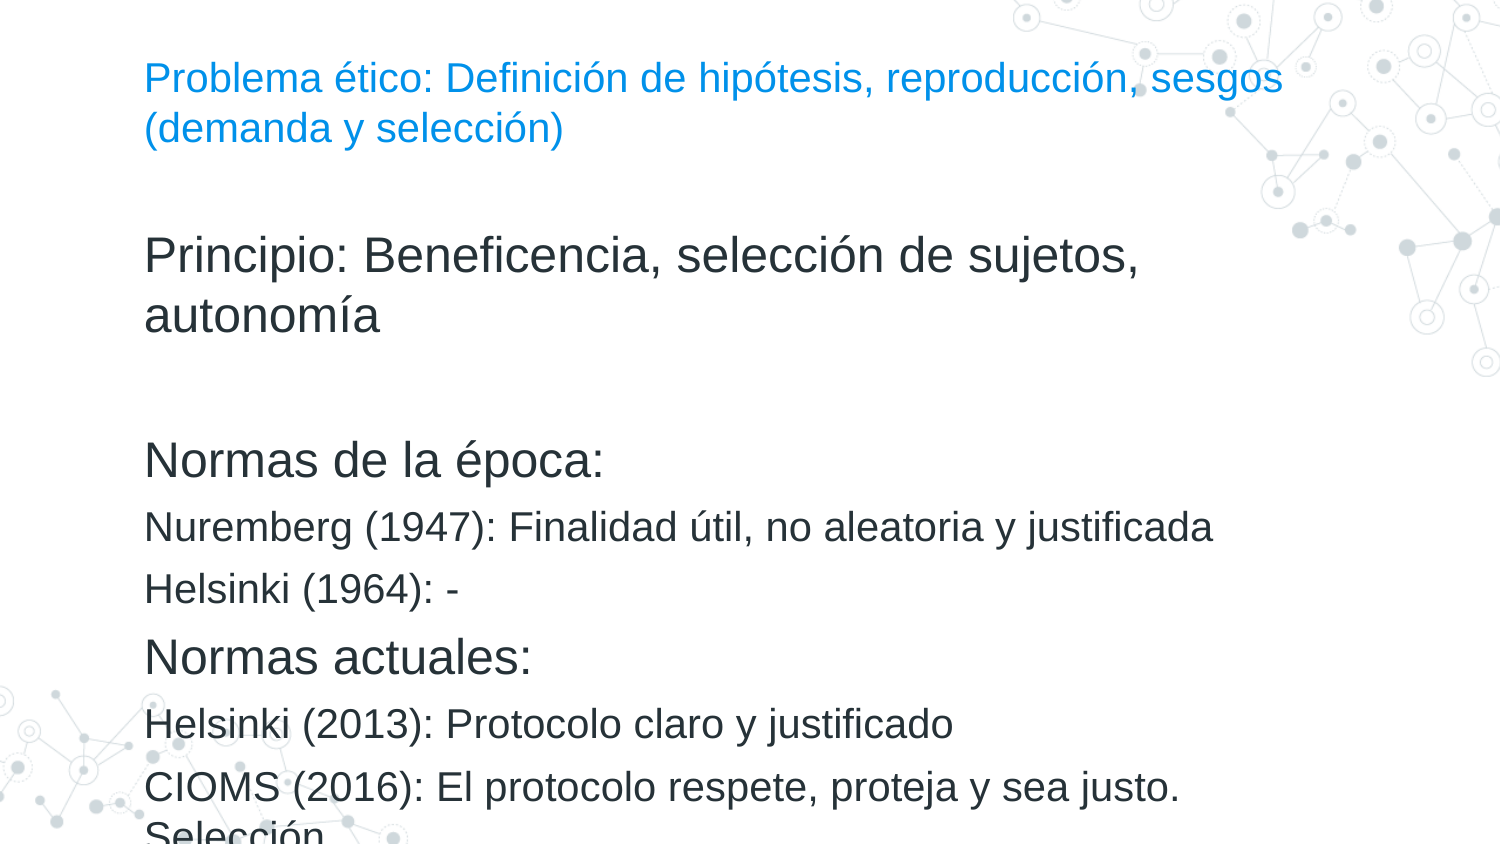

# Problema ético: Definición de hipótesis, reproducción, sesgos (demanda y selección)
Principio: Beneficencia, selección de sujetos, autonomía

Normas de la época:
Nuremberg (1947): Finalidad útil, no aleatoria y justificada
Helsinki (1964): -
Normas actuales:
Helsinki (2013): Protocolo claro y justificado
CIOMS (2016): El protocolo respete, proteja y sea justo. Selección